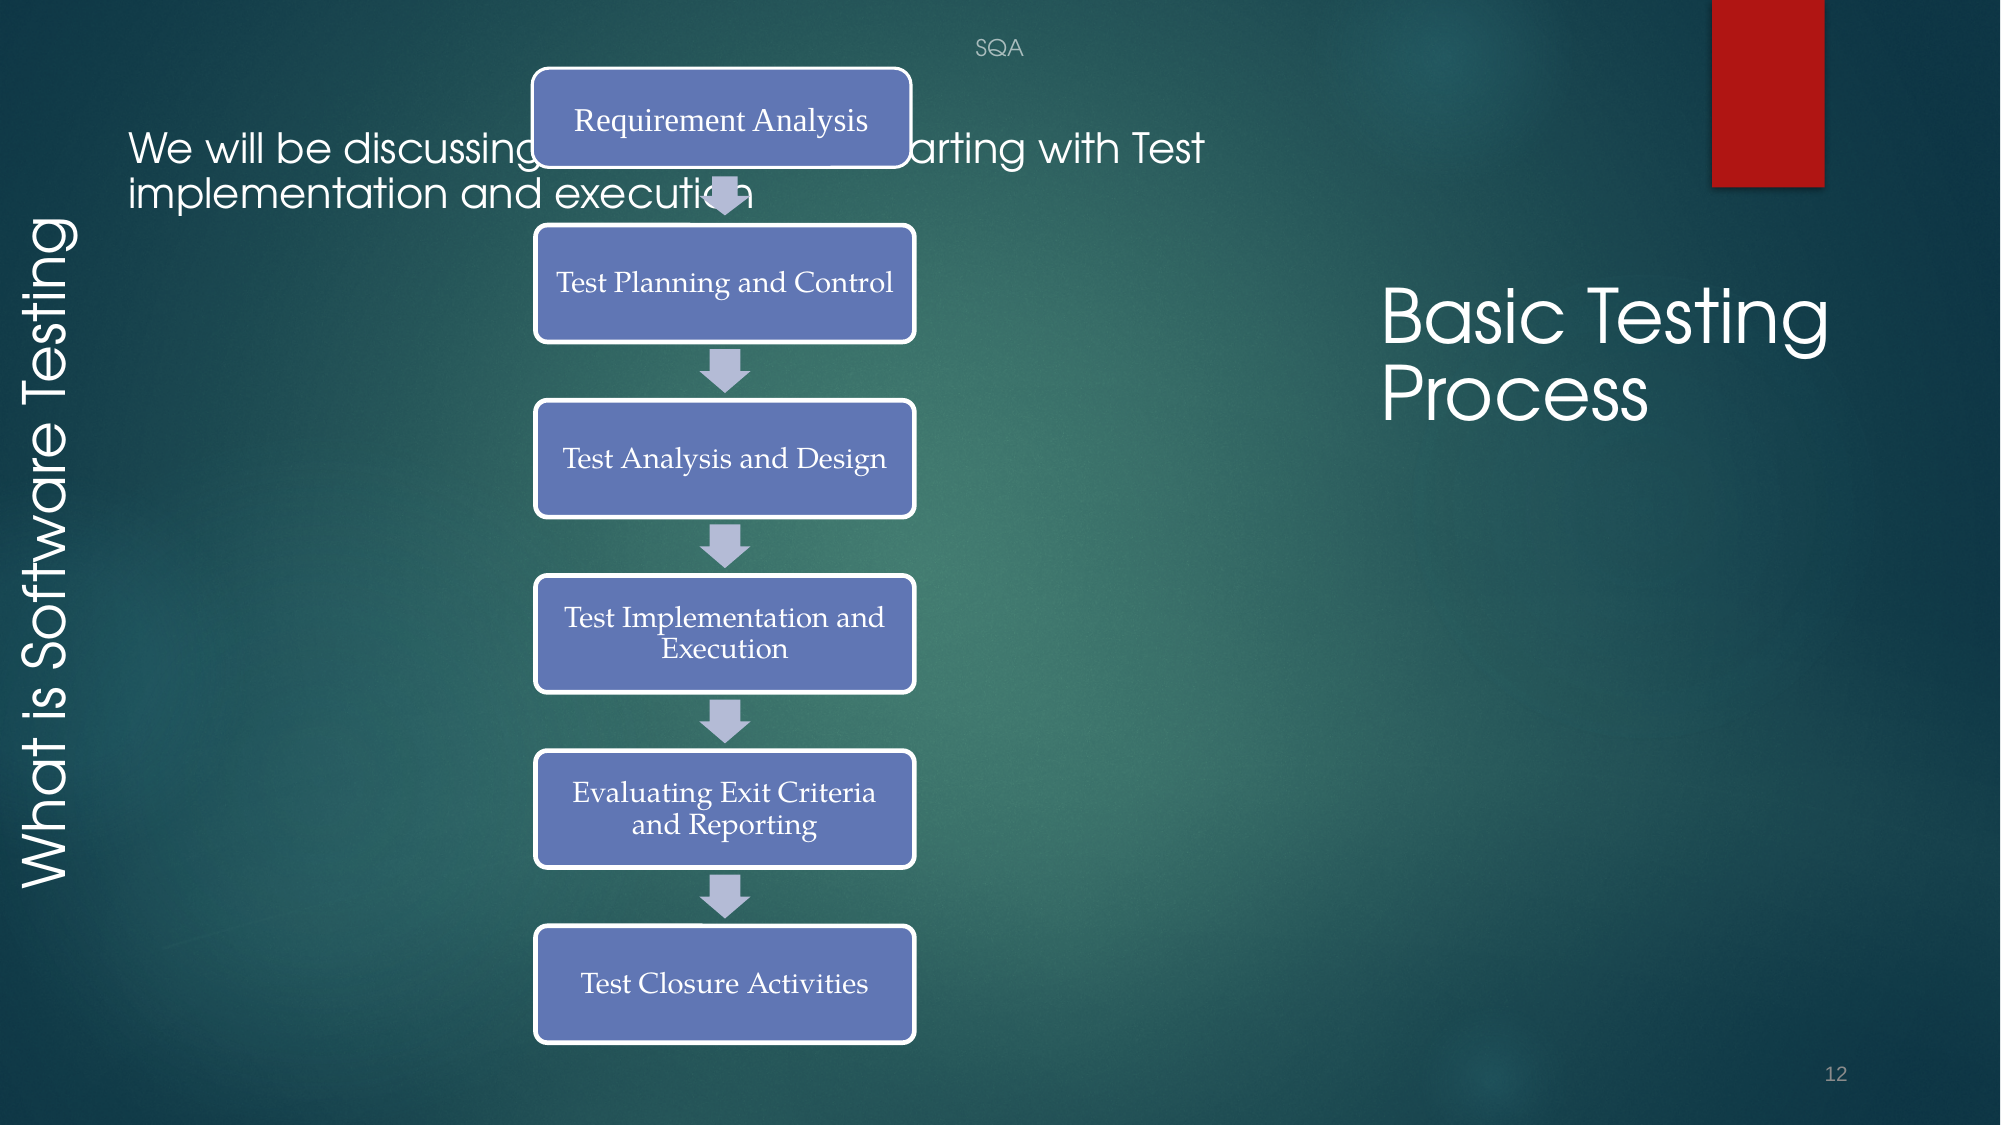

SQA
Requirement Analysis
# Basic Testing Process
We will be discussing these in details. Starting with Test implementation and execution

Test Planning and Control

Test Analysis and Design

Test Implementation and Execution

Evaluating Exit Criteria and Reporting

Test Closure Activities
What is Software Testing
12